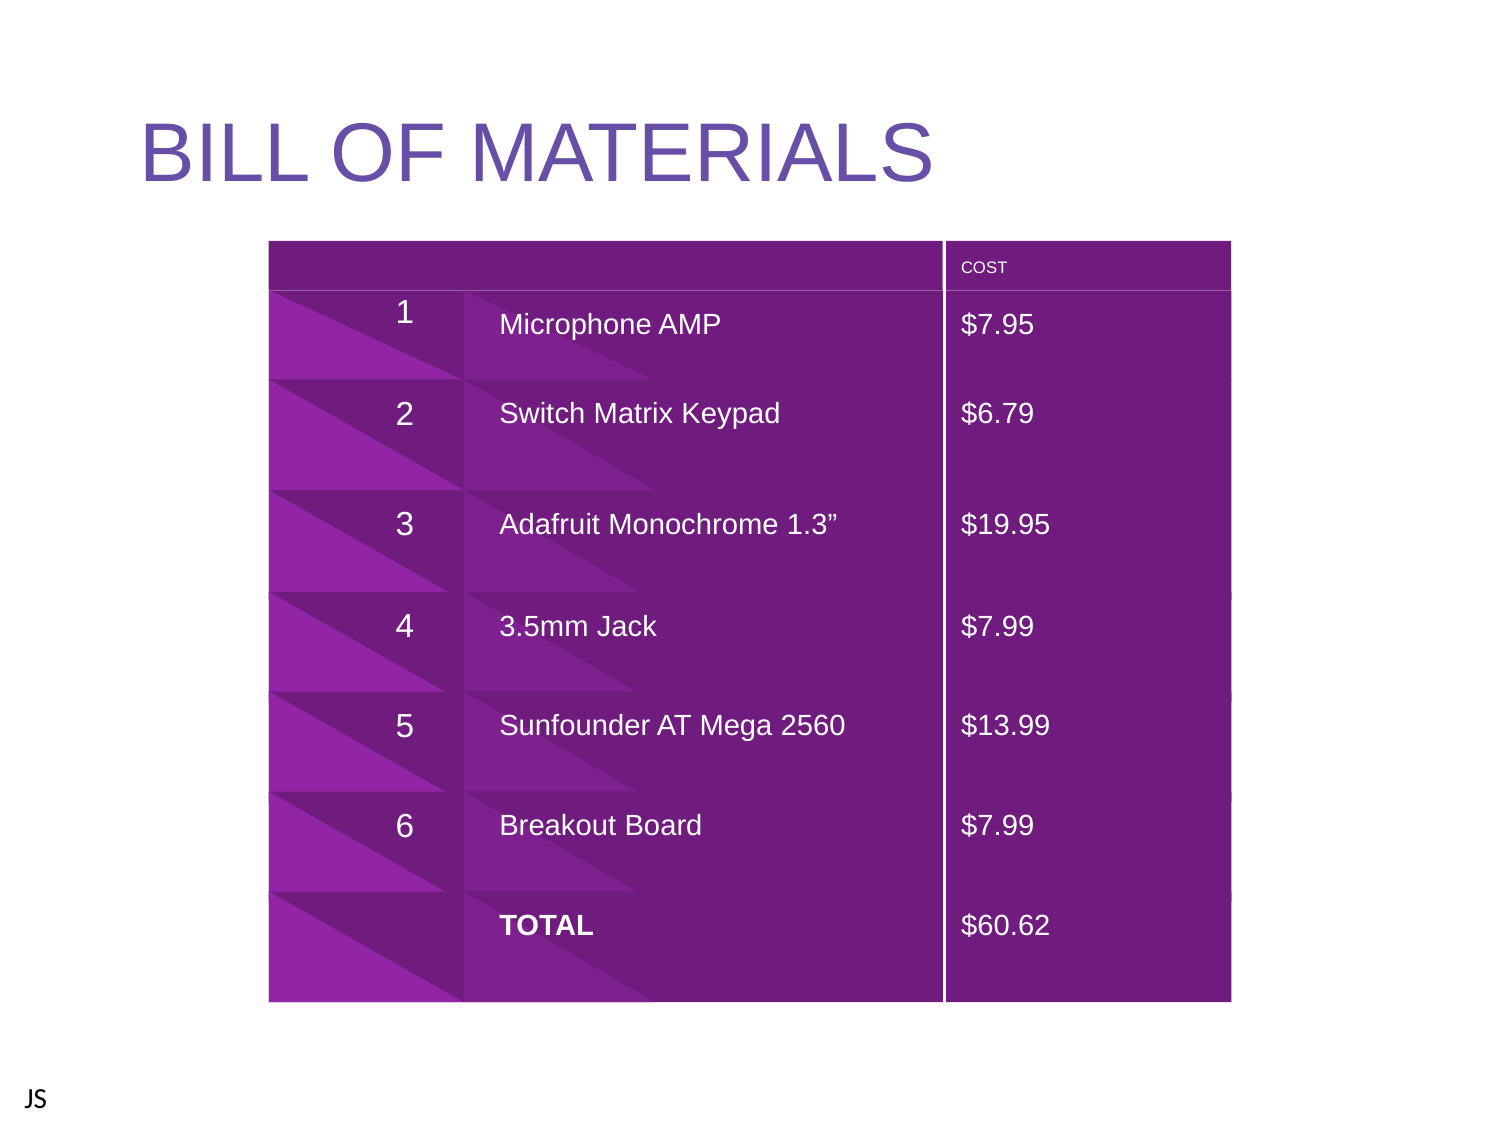

BILL OF MATERIALS

COST

$7.95
Microphone AMP
1

$6.79
Switch Matrix Keypad
2

$19.95
Adafruit Monochrome 1.3”
3

$7.99
3.5mm Jack
4

$13.99
Sunfounder AT Mega 2560
5

$7.99
Breakout Board
6

$60.62
TOTAL
JS